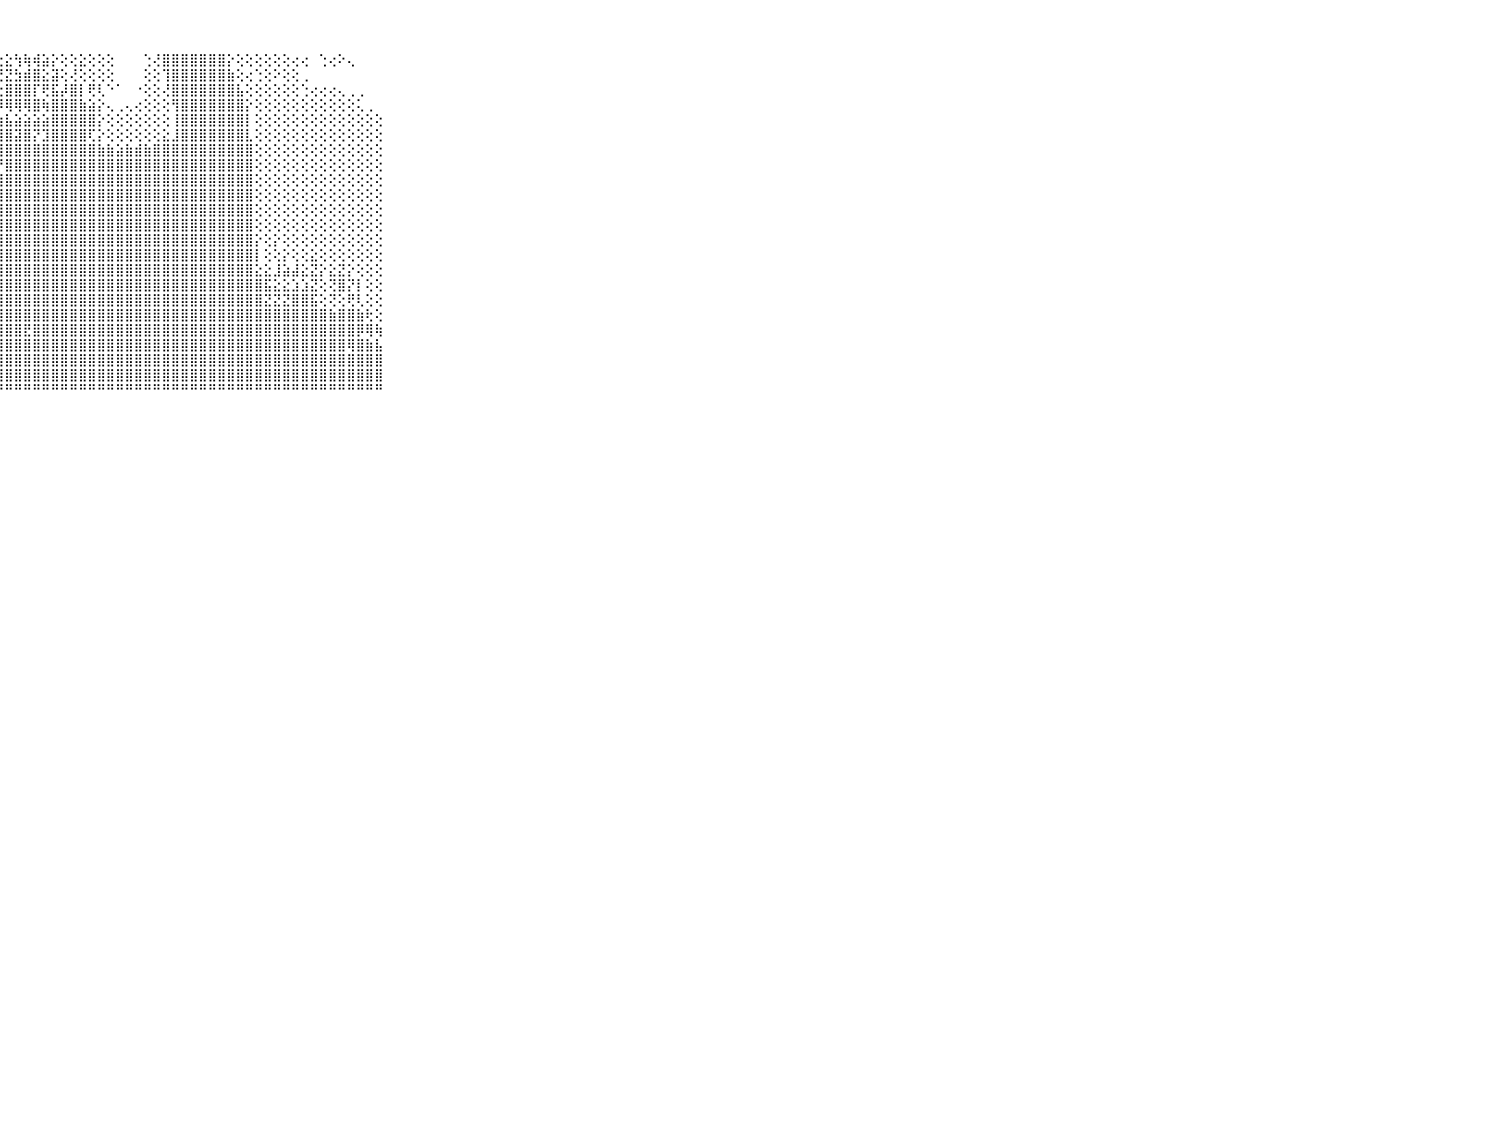

⠀⠀⠀⠀⠀⠀⠀⠀⠀⠀⠀⢕⢕⢕⢕⢸⢕⢕⢕⣜⢜⢟⢟⢇⢕⣱⢷⢕⣕⢳⢷⢾⣵⡕⢕⢕⣕⢕⢕⢕⠀⠀⠀⢑⢜⣿⣿⣿⣿⣿⣿⣿⡕⢕⢕⢕⢕⢕⢕⢔⢔⠀⢑⢔⠕⢄⠀⠀⠀⠀⠀⠀⠀⠀⠀⠀⠀⠀⠀⠀⠀
⠀⠀⠀⠀⠀⠀⠀⠀⠀⠀⠀⢕⢕⢟⢳⣷⢜⢕⢵⢿⣷⣷⣷⣷⢷⣿⣷⣜⣝⣳⣾⣿⣕⣽⢕⢜⢕⢕⢕⢕⠀⠀⠀⢕⢕⢹⣿⣿⣿⣿⣿⣿⣷⢕⢔⢑⢕⠕⢕⢕⢀⠀⠀⠀⠀⠀⠀⠀⠀⠀⠀⠀⠀⠀⠀⠀⠀⠀⠀⠀⠀
⠀⠀⠀⠀⠀⠀⠀⠀⠀⠀⠀⢕⣵⣕⣕⣵⣇⣾⣿⣿⣷⡇⢸⢕⢕⢹⣿⣗⣿⣿⣿⡏⢟⣯⡼⣿⡇⢟⢇⠑⠁⠀⠐⢕⢕⢜⣿⣿⣿⣿⣿⣿⣿⣧⢕⢕⢕⢕⢕⢕⢑⢔⢔⢔⢄⢀⢀⠀⠀⠀⠀⠀⠀⠀⠀⠀⠀⠀⠀⠀⠀
⠀⠀⠀⠀⠀⠀⠀⠀⠀⠀⠀⢕⢕⢕⢜⡝⢝⢝⢝⢟⢟⢻⢟⢟⢟⢟⢿⡿⢿⢿⢿⣿⢷⣿⣿⣿⣷⣵⡕⢄⢀⢄⢔⢕⢕⢕⢻⣿⣿⣿⣿⣿⣿⣿⡕⢕⢕⢕⢕⢕⢕⢕⢕⢕⢕⢕⢅⢀⠀⠀⠀⠀⠀⠀⠀⠀⠀⠀⠀⠀⠀
⠀⠀⠀⠀⠀⠀⠀⠀⠀⠀⠀⢕⢗⣷⣾⣷⣷⣷⣷⣷⣿⣷⣷⣵⣼⣵⣿⣷⣧⣵⣵⣵⣵⣿⣿⣿⣿⣿⡕⢕⢕⢕⢕⢕⢕⢕⢸⣿⣿⣿⣿⣿⣿⣿⡇⢕⢕⢕⢕⢕⢕⢕⢕⢕⢕⢕⢕⢕⢕⠀⠀⠀⠀⠀⠀⠀⠀⠀⠀⠀⠀
⠀⠀⠀⠀⠀⠀⠀⠀⠀⠀⠀⢕⣱⣽⣿⣿⣿⣟⣹⣿⣇⣕⣕⣕⣿⣿⣿⣿⣿⣽⣿⡝⣹⣿⣿⣿⣿⢏⡕⢕⢕⢕⢕⢕⢕⣕⣸⣿⣿⣿⣿⣿⣿⣿⣇⢕⢕⢕⢕⢕⢕⢕⢕⢕⢕⢕⢕⢕⢕⠀⠀⠀⠀⠀⠀⠀⠀⠀⠀⠀⠀
⠀⠀⠀⠀⠀⠀⠀⠀⠀⠀⠀⢜⢝⢝⢝⣽⣽⢿⠟⠟⠟⠯⢿⣿⣟⢟⢻⣿⣿⣿⣿⣿⣿⣿⣿⣿⣿⣿⣷⣷⣵⣷⣾⣷⣿⣿⣿⣿⣿⣿⣿⣿⣿⣿⣿⢕⢕⢕⢕⢕⢕⢕⢕⢕⢕⢕⢕⢕⢕⠀⠀⠀⠀⠀⠀⠀⠀⠀⠀⠀⠀
⠀⠀⠀⠀⠀⠀⠀⠀⠀⠀⠀⢱⣷⡾⠝⠁⠁⠁⠄⢰⢅⢅⣕⢿⣝⢟⢻⡟⣿⣿⣿⣿⣿⣿⣿⣿⣿⣿⣿⣿⣿⣿⣿⣿⣿⣿⣿⣿⣿⣿⣿⣿⣿⣿⣿⢕⢕⢕⢕⢕⢕⢕⢕⢕⢕⢕⢕⢕⢕⠀⠀⠀⠀⠀⠀⠀⠀⠀⠀⠀⠀
⠀⠀⠀⠀⠀⠀⠀⠀⠀⠀⠀⡾⢏⠁⠀⢄⢄⢅⡱⠷⠝⠏⠙⠙⢝⢝⢻⣾⣿⣿⣿⣿⣿⣿⣿⣿⣿⣿⣿⣿⣿⣿⣿⣿⣿⣿⣿⣿⣿⣿⣿⣿⣿⣿⣿⢕⢕⢕⢕⢕⢕⢕⢕⢕⢕⢕⢕⢕⢕⠀⠀⠀⠀⠀⠀⠀⠀⠀⠀⠀⠀
⠀⠀⠀⠀⠀⠀⠀⠀⠀⠀⠀⢝⢕⢕⢕⣧⡅⢍⢕⡕⢔⢔⢅⢅⢔⡕⡕⢿⣿⣿⣿⣿⣿⣿⣿⣿⣿⣿⣿⣿⣿⣿⣿⣿⣿⣿⣿⣿⣿⣿⣿⣿⣿⣿⣿⢕⢕⢕⢕⢕⢕⢕⢕⢕⢕⢕⢕⢕⢕⠀⠀⠀⠀⠀⠀⠀⠀⠀⠀⠀⠀
⠀⠀⠀⠀⠀⠀⠀⠀⠀⠀⠀⢕⢎⢕⣱⢕⡕⣕⣜⣕⡕⢕⢕⢕⢸⢹⢽⣿⣿⣿⣿⣿⣿⣿⣿⣿⣿⣿⣿⣿⣿⣿⣿⣿⣿⣿⣿⣿⣿⣿⣿⣿⣿⣿⣿⢕⢕⢕⢕⢕⢕⢕⢕⢕⢕⢕⢕⢕⢕⠀⠀⠀⠀⠀⠀⠀⠀⠀⠀⠀⠀
⠀⠀⠀⠀⠀⠀⠀⠀⠀⠀⠀⢕⢕⢹⣿⣿⣿⣿⣿⣿⣿⣿⣿⣿⣿⣿⣿⣿⣿⣿⣿⣿⣿⣿⣿⣿⣿⣿⣿⣿⣿⣿⣿⣿⣿⣿⣿⣿⣿⣿⣿⣿⣿⣿⣿⢕⢕⢕⢕⢕⢕⢕⢕⢕⢕⢕⢕⢕⢕⠀⠀⠀⠀⠀⠀⠀⠀⠀⠀⠀⠀
⠀⠀⠀⠀⠀⠀⠀⠀⠀⠀⠀⢕⢕⣾⣿⣿⣿⣿⣿⣿⣿⣿⣿⣿⣿⣿⣿⣿⣿⣿⣿⣿⣿⣿⣿⣿⣿⣿⣿⣿⣿⣿⣿⣿⣿⣿⣿⣿⣿⣿⣿⣿⣿⣿⣿⡕⢕⡕⢕⢕⢕⢕⢕⢕⢕⢕⢕⢕⢕⠀⠀⠀⠀⠀⠀⠀⠀⠀⠀⠀⠀
⠀⠀⠀⠀⠀⠀⠀⠀⠀⠀⠀⢁⢸⣿⣿⣿⣿⣿⣿⣿⣿⣿⣿⣿⣿⣿⣿⣿⣿⣿⣿⣿⣿⣿⣿⣿⣿⣿⣿⣿⣿⣿⣿⣿⣿⣿⣿⣿⣿⣿⣿⣿⣿⣿⣿⡇⢕⢕⡕⢕⢕⣕⢕⢕⢕⢕⢕⢕⢕⠀⠀⠀⠀⠀⠀⠀⠀⠀⠀⠀⠀
⠀⠀⠀⠀⠀⠀⠀⠀⠀⠀⠀⠕⢸⣿⣿⣿⣿⣿⣿⣿⣿⣿⣿⣿⣿⣿⣿⣿⣿⣿⣿⣿⣿⣿⣿⣿⣿⣿⣿⣿⣿⣿⣿⣿⣿⣿⣿⣿⣿⣿⣿⣿⣿⣿⣿⣕⣕⣸⣵⣼⣕⣝⡕⣕⣝⡕⢕⢕⢕⠀⠀⠀⠀⠀⠀⠀⠀⠀⠀⠀⠀
⠀⠀⠀⠀⠀⠀⠀⠀⠀⠀⠀⢕⣿⣿⣿⣿⣿⢟⣿⣿⣿⣿⣿⣿⣿⣿⣿⣿⣿⣿⣿⣿⣿⣿⣿⣿⣿⣿⣿⣿⣿⣿⣿⣿⣿⣿⣿⣿⣿⣿⣿⣿⣿⣿⣿⣿⣯⣕⣕⣱⣱⣝⢕⢝⣿⡝⡇⢕⢕⠀⠀⠀⠀⠀⠀⠀⠀⠀⠀⠀⠀
⠀⠀⠀⠀⠀⠀⠀⠀⠀⠀⠀⣧⣿⣿⣿⣿⣿⣿⣿⣿⣿⣿⣿⣿⣿⣷⣾⣿⣿⣿⣿⣿⣿⣿⣿⣿⣿⣿⣿⣿⣿⣿⣿⣿⣿⣿⣿⣿⣿⣿⣿⣿⣿⣿⣿⣿⣝⣝⣝⣿⣿⣯⢕⢝⢕⢟⢇⢕⢕⠀⠀⠀⠀⠀⠀⠀⠀⠀⠀⠀⠀
⠀⠀⠀⠀⠀⠀⠀⠀⠀⠀⠀⣿⣿⣿⣿⣿⣿⣿⣿⣿⣿⣿⣿⣿⣿⣿⣿⣿⣿⣿⣿⣿⣿⣿⣿⣿⣿⣿⣿⣿⣿⣿⣿⣿⣿⣿⣿⣿⣿⣿⣿⣿⣿⣿⣿⣿⣿⣿⣿⣿⣿⣿⣿⣷⣿⣿⣷⢗⢕⠀⠀⠀⠀⠀⠀⠀⠀⠀⠀⠀⠀
⠀⠀⠀⠀⠀⠀⠀⠀⠀⠀⠀⣿⣿⣿⣿⣿⣿⣿⣿⣿⣿⣿⢟⣻⣿⣿⣿⣿⣿⣿⣟⣿⣿⣿⣿⣿⣿⣿⣿⣿⣿⣿⣿⣿⣿⣿⣿⣿⣿⣿⣿⣿⣿⣿⣿⣿⣿⣿⣿⣿⣿⣿⣿⣿⣿⣿⡿⢿⢷⠀⠀⠀⠀⠀⠀⠀⠀⠀⠀⠀⠀
⠀⠀⠀⠀⠀⠀⠀⠀⠀⠀⠀⣿⣿⣿⣿⣿⣿⣿⣿⣿⣿⣿⣿⣿⣿⣿⣿⣿⣿⣿⣿⣿⣿⣿⣿⣿⣿⣿⣿⣿⣿⣿⣿⣿⣿⣿⣿⣿⣿⣿⣿⣿⣿⣿⣿⣿⣿⣿⣿⣿⣿⣿⣿⣿⣿⢿⣿⣷⣧⠀⠀⠀⠀⠀⠀⠀⠀⠀⠀⠀⠀
⠀⠀⠀⠀⠀⠀⠀⠀⠀⠀⠀⣿⣿⣿⣿⣿⣿⣿⣽⣻⣿⣿⣿⣟⣿⣿⣿⣿⣿⣿⣿⣿⣿⣿⣿⣿⣿⣿⣿⣿⣿⣿⣿⣿⣿⣿⣿⣿⣿⣿⣿⣿⣿⣿⣿⣿⣿⣿⣿⣿⣿⣿⣿⣿⣿⣿⣿⣿⣿⠀⠀⠀⠀⠀⠀⠀⠀⠀⠀⠀⠀
⠀⠀⠀⠀⠀⠀⠀⠀⠀⠀⠀⠟⢏⣿⣿⣿⣿⣿⣿⣿⣿⣿⣿⣿⣿⣿⣿⣿⣿⣿⣿⣿⣿⣿⣿⣿⣿⣿⣿⣿⣿⣿⣿⣿⣿⣿⣿⣿⣿⣿⣿⣿⣿⣿⣿⣿⣿⣿⣿⣿⣿⣿⣿⣿⣿⣿⣿⣿⣿⠀⠀⠀⠀⠀⠀⠀⠀⠀⠀⠀⠀
⠀⠀⠀⠀⠀⠀⠀⠀⠀⠀⠀⠀⠑⠛⠛⠛⠛⠛⠛⠛⠛⠛⠛⠛⠛⠛⠛⠛⠛⠛⠛⠛⠛⠛⠛⠛⠛⠛⠛⠛⠛⠛⠛⠛⠛⠛⠛⠛⠛⠛⠛⠛⠛⠛⠛⠛⠛⠛⠛⠛⠛⠛⠛⠛⠛⠛⠛⠛⠛⠀⠀⠀⠀⠀⠀⠀⠀⠀⠀⠀⠀